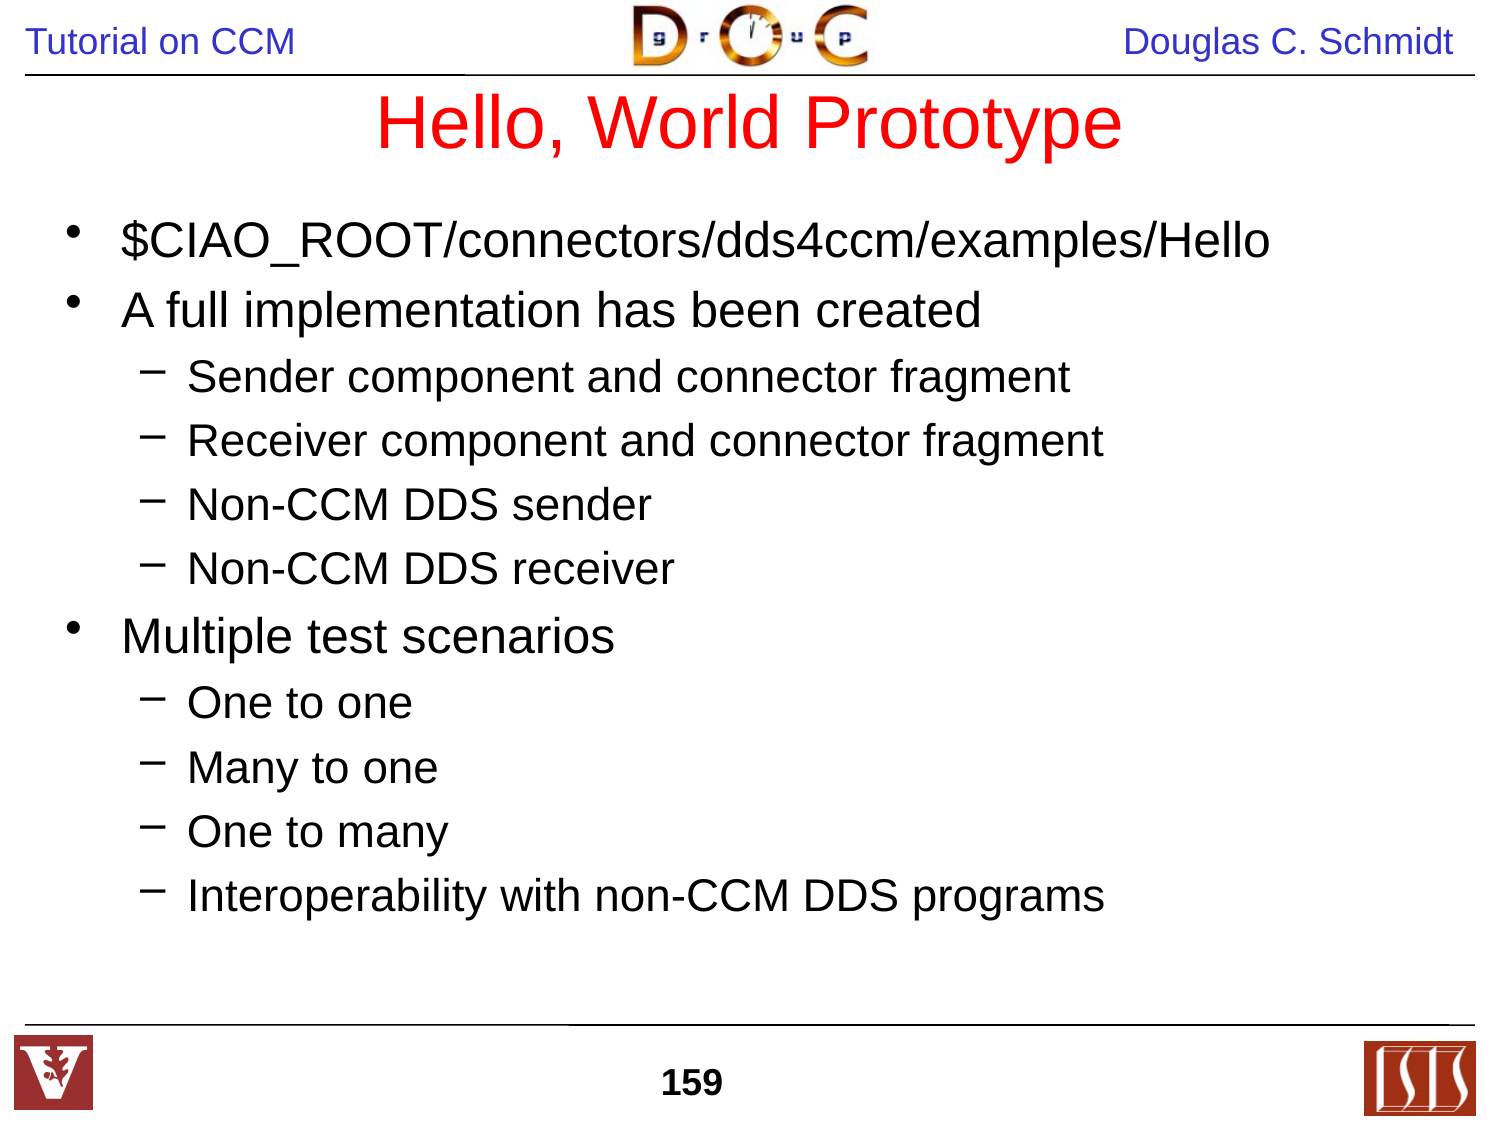

# Hello, World Prototype
$CIAO_ROOT/connectors/dds4ccm/examples/Hello
A full implementation has been created
Sender component and connector fragment
Receiver component and connector fragment
Non-CCM DDS sender
Non-CCM DDS receiver
Multiple test scenarios
One to one
Many to one
One to many
Interoperability with non-CCM DDS programs